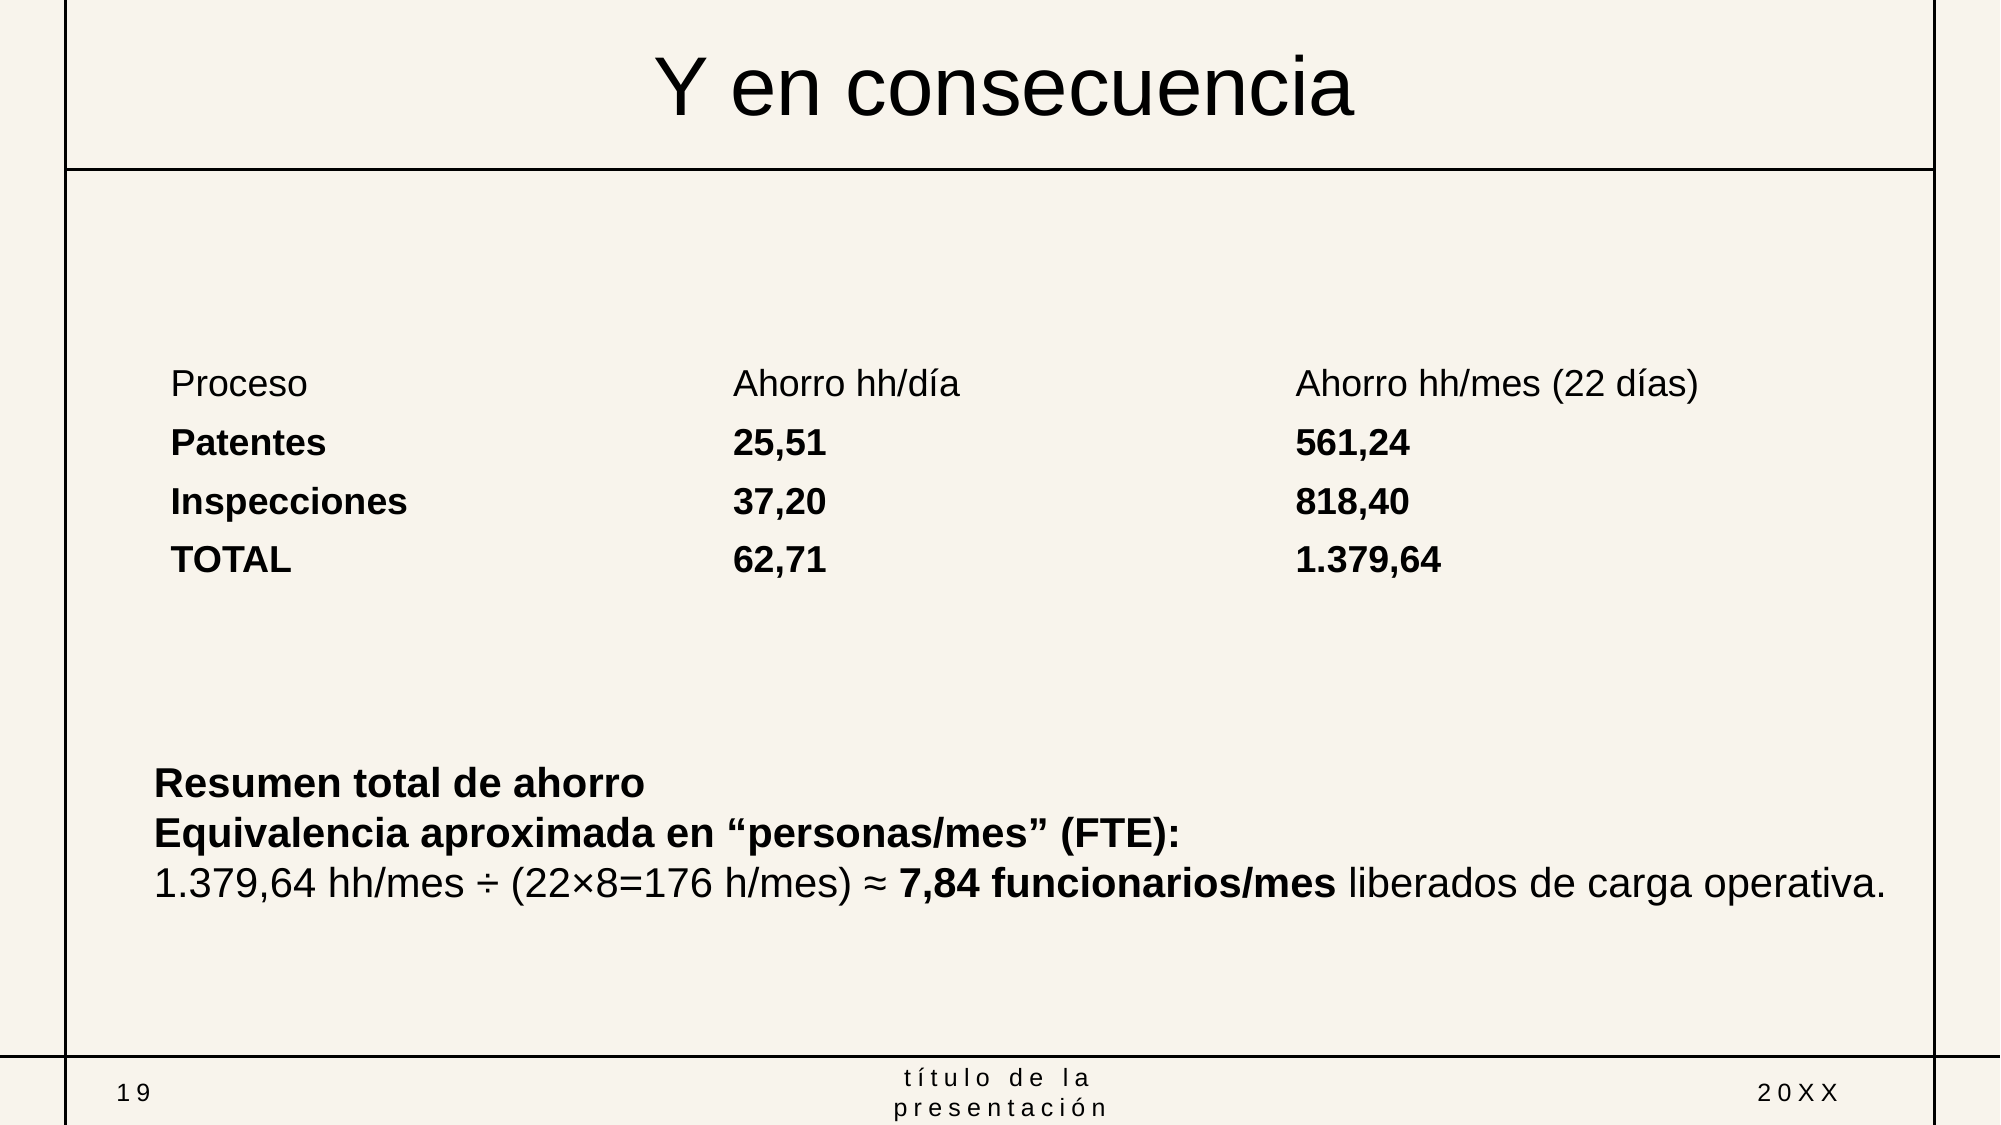

# Y en consecuencia
| Proceso | Ahorro hh/día | Ahorro hh/mes (22 días) |
| --- | --- | --- |
| Patentes | 25,51 | 561,24 |
| Inspecciones | 37,20 | 818,40 |
| TOTAL | 62,71 | 1.379,64 |
Resumen total de ahorro
Equivalencia aproximada en “personas/mes” (FTE):
1.379,64 hh/mes ÷ (22×8=176 h/mes) ≈ 7,84 funcionarios/mes liberados de carga operativa.
19
título de la presentación
20XX